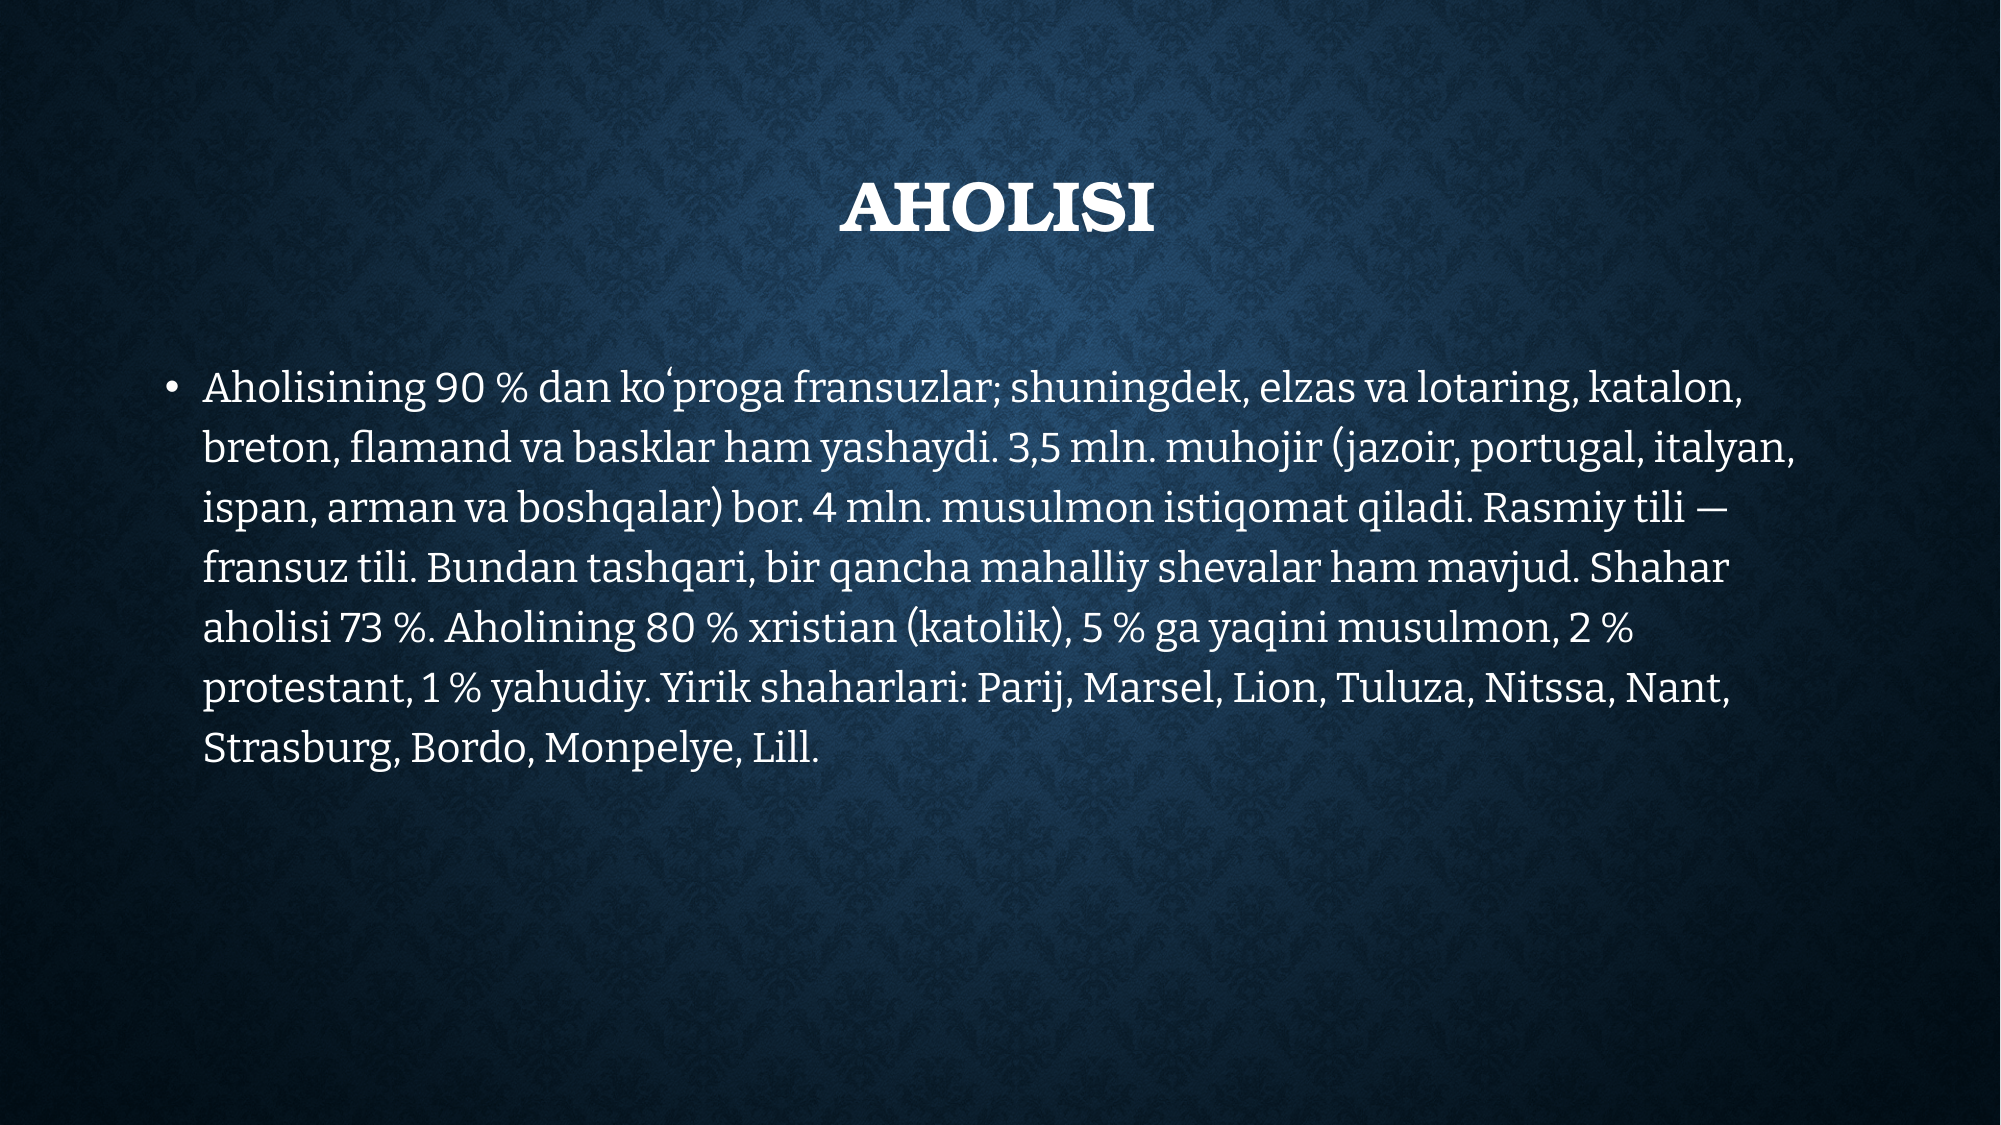

# Aholisi
Aholisining 90 % dan koʻproga fransuzlar; shuningdek, elzas va lotaring, katalon, breton, flamand va basklar ham yashaydi. 3,5 mln. muhojir (jazoir, portugal, italyan, ispan, arman va boshqalar) bor. 4 mln. musulmon istiqomat qiladi. Rasmiy tili — fransuz tili. Bundan tashqari, bir qancha mahalliy shevalar ham mavjud. Shahar aholisi 73 %. Aholining 80 % xristian (katolik), 5 % ga yaqini musulmon, 2 % protestant, 1 % yahudiy. Yirik shaharlari: Parij, Marsel, Lion, Tuluza, Nitssa, Nant, Strasburg, Bordo, Monpelye, Lill.